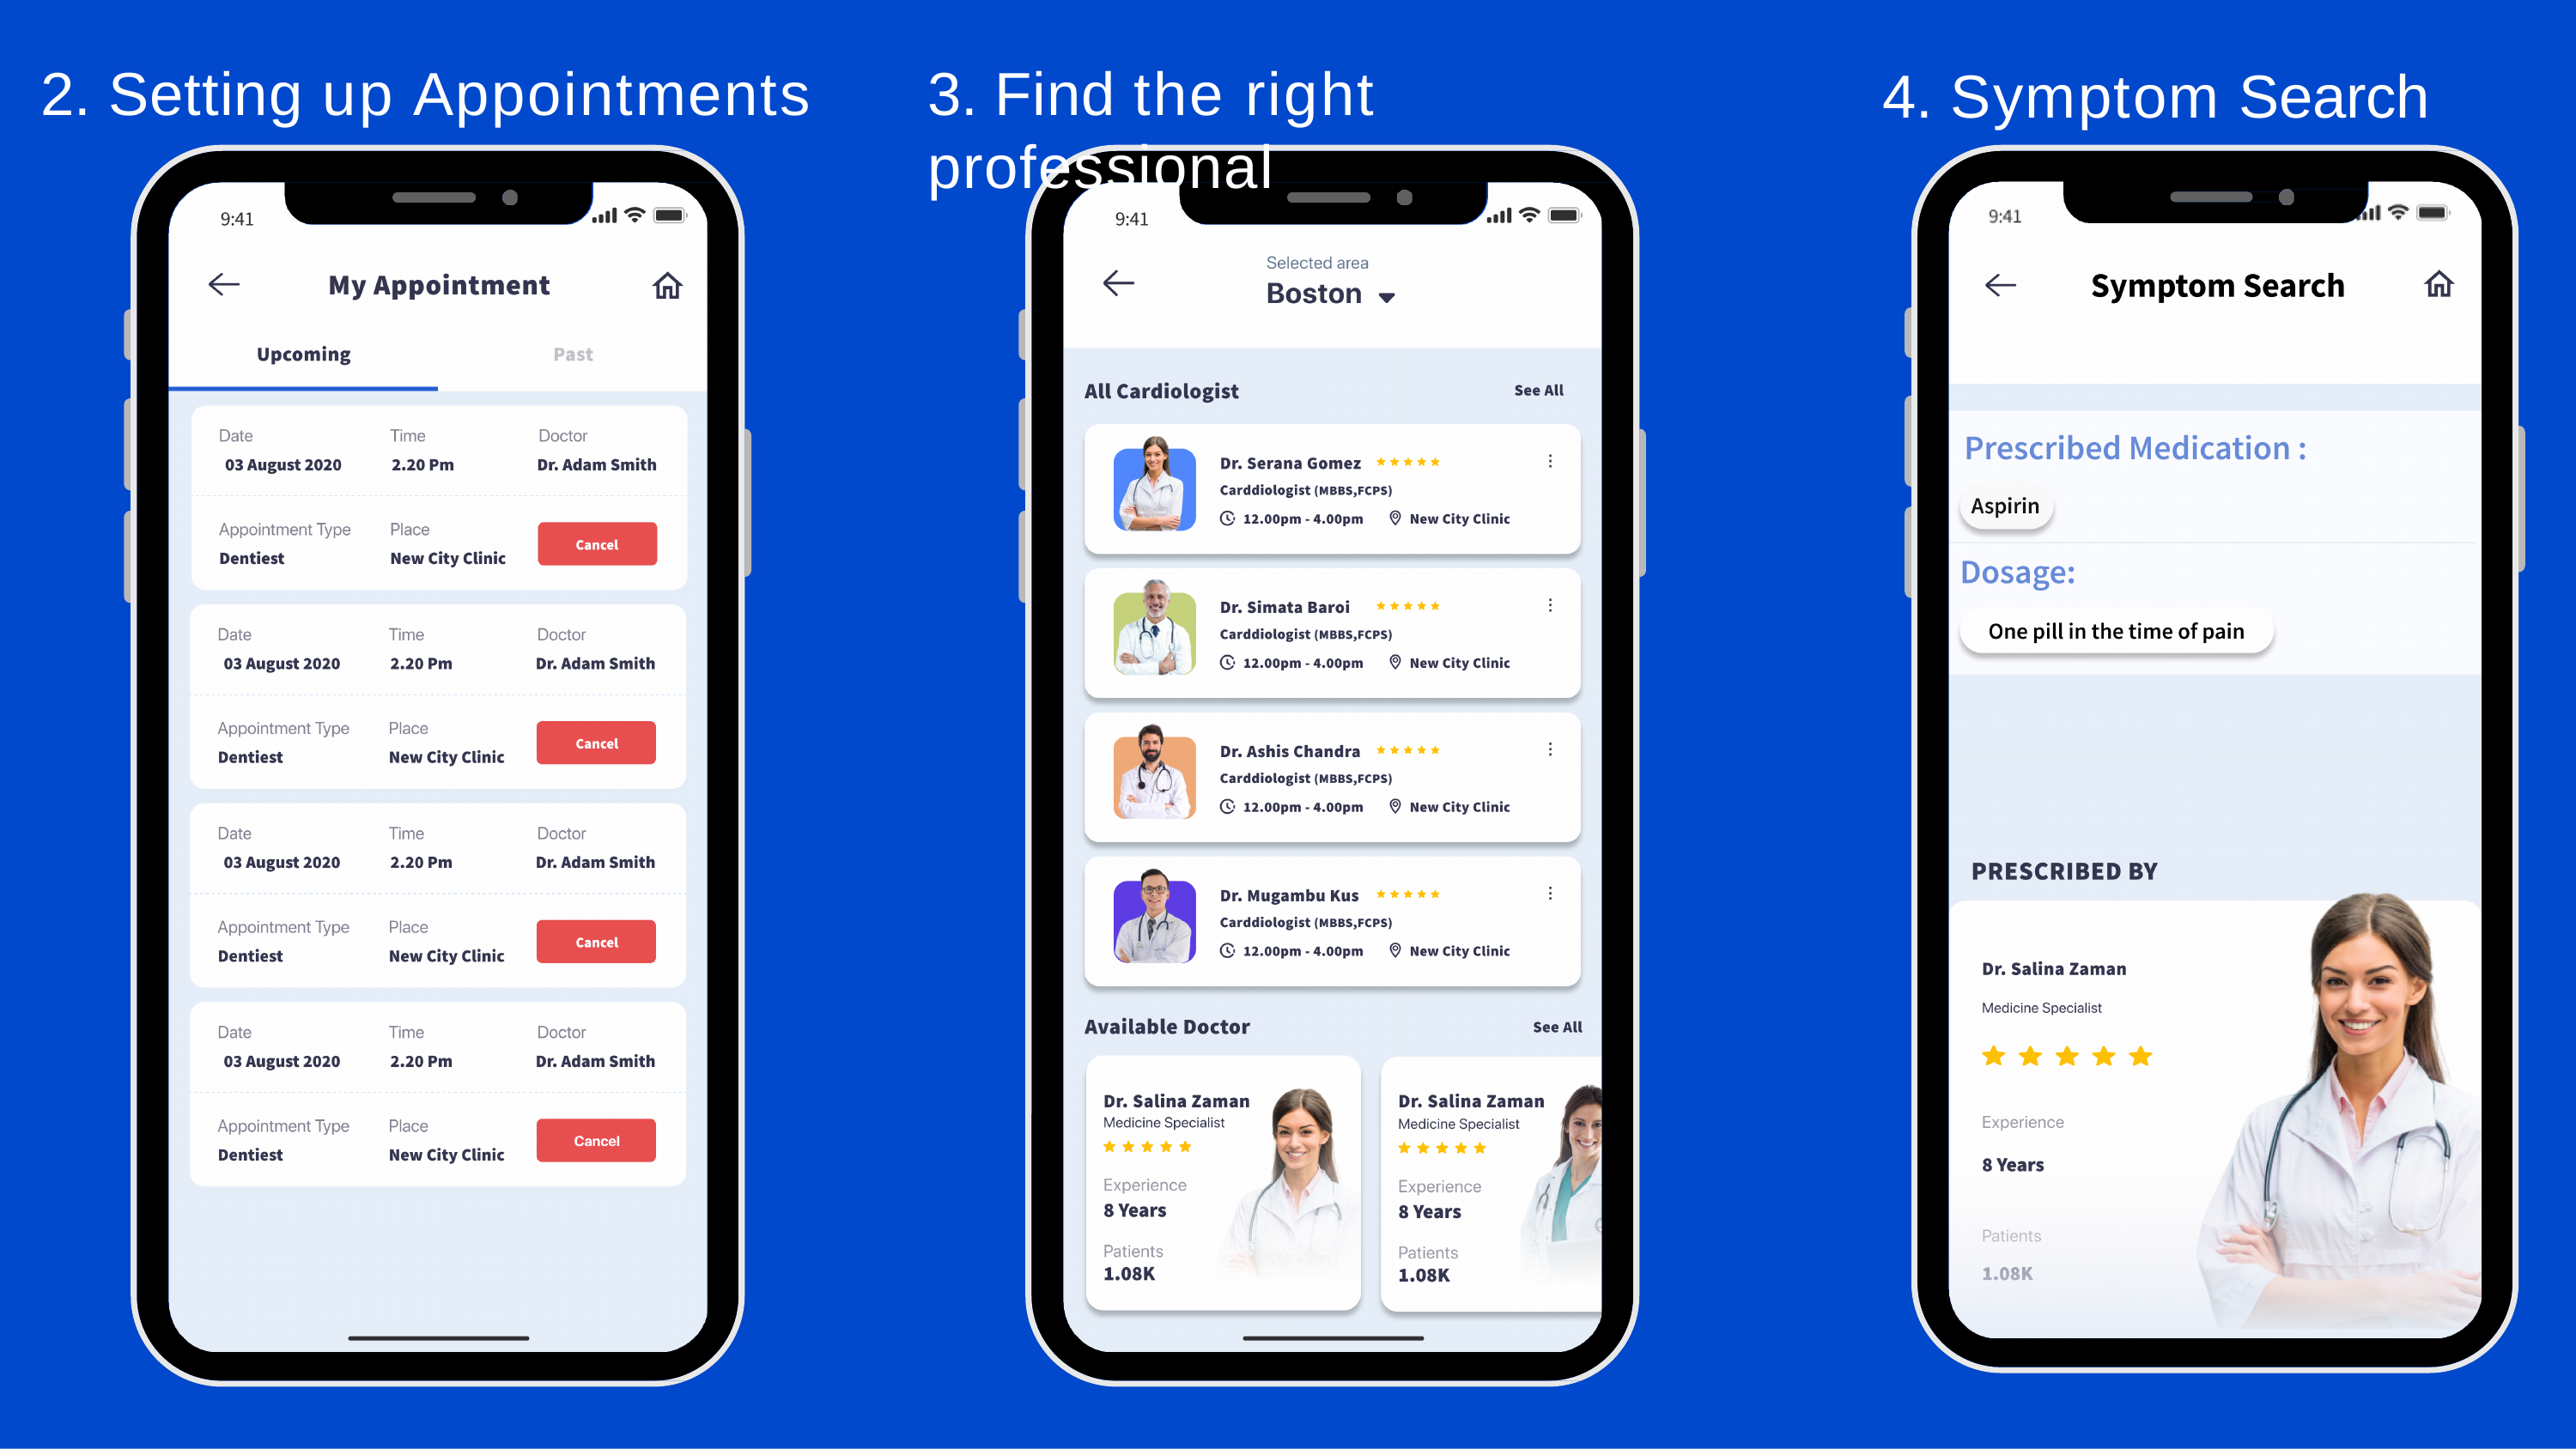

2. Setting up Appointments
# 3. Find the right professional
4. Symptom Search